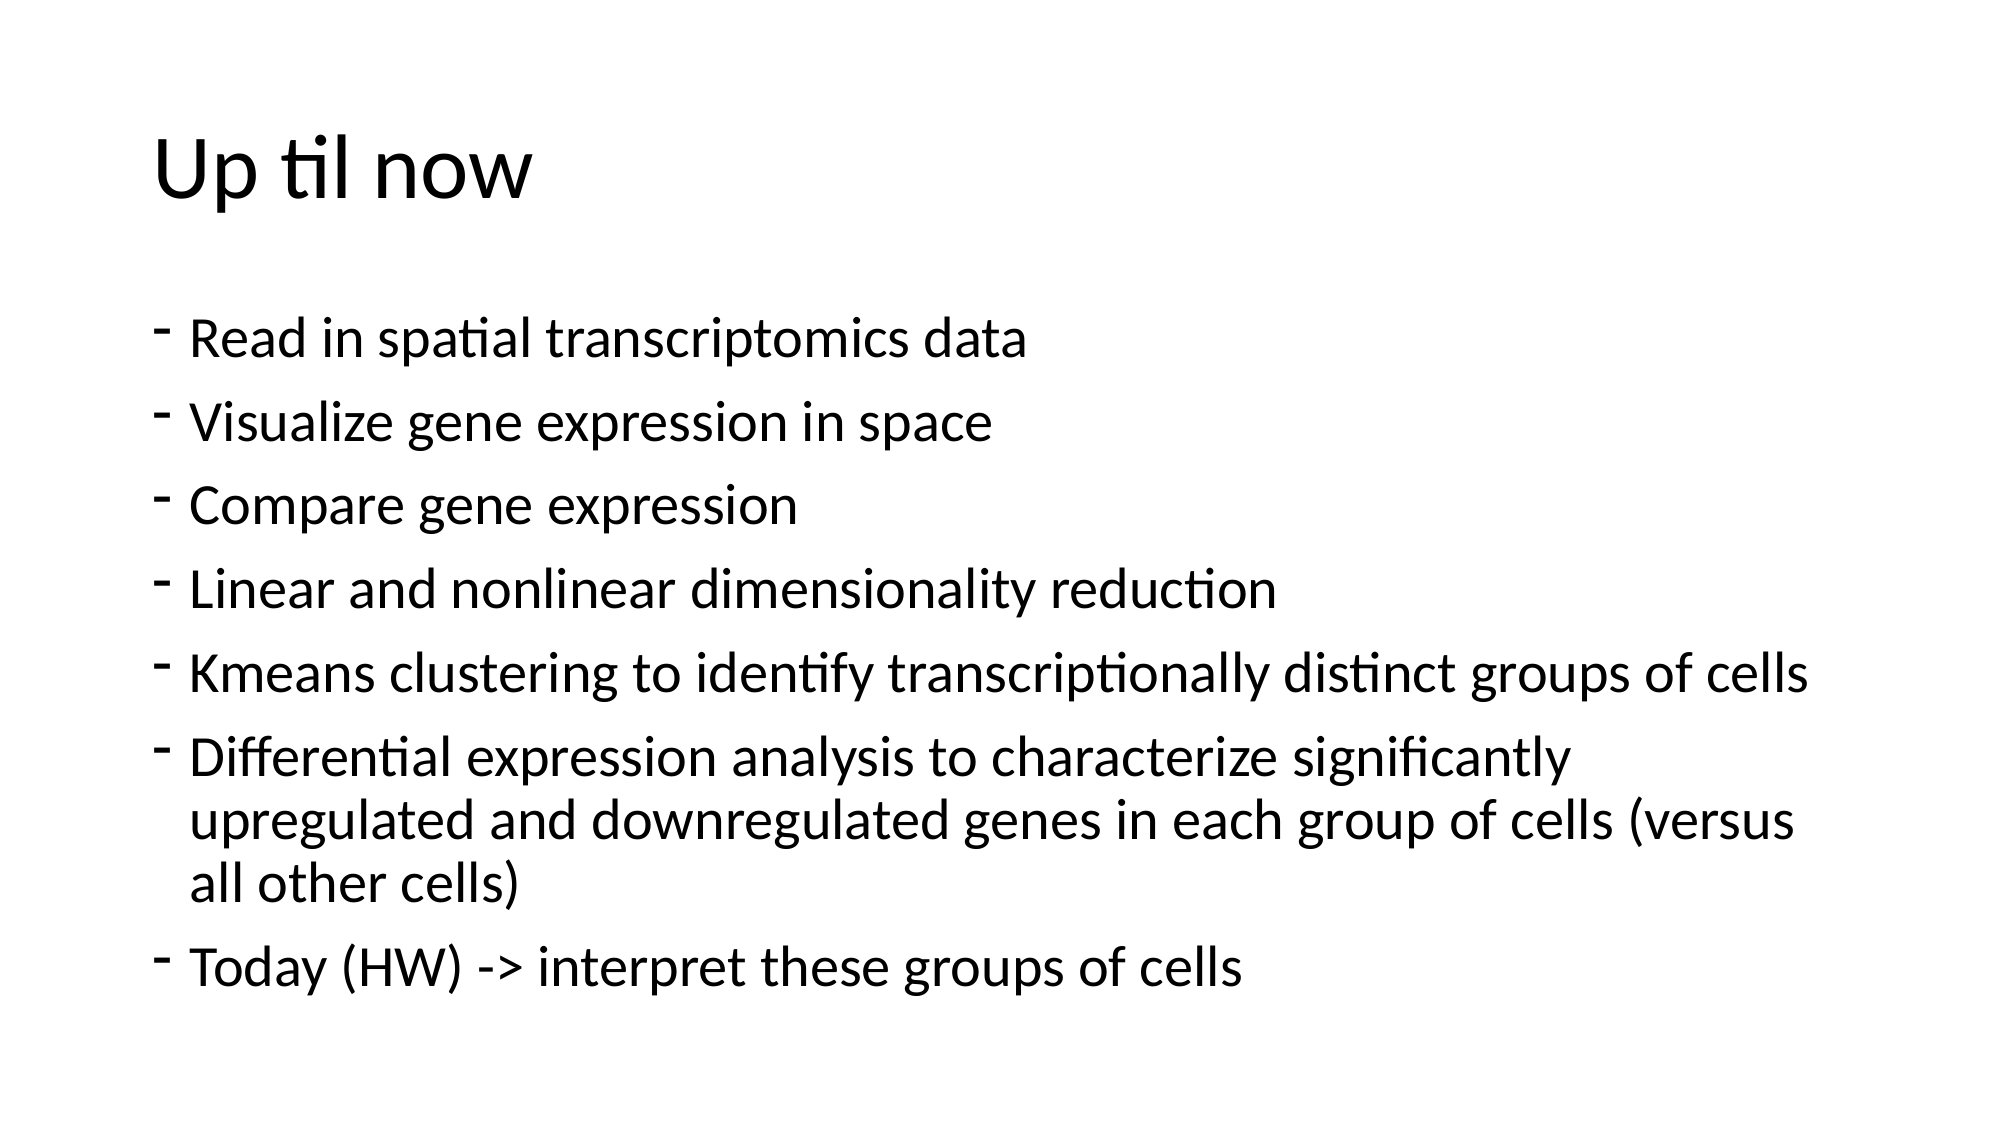

# Up til now
Read in spatial transcriptomics data
Visualize gene expression in space
Compare gene expression
Linear and nonlinear dimensionality reduction
Kmeans clustering to identify transcriptionally distinct groups of cells
Differential expression analysis to characterize significantly upregulated and downregulated genes in each group of cells (versus all other cells)
Today (HW) -> interpret these groups of cells